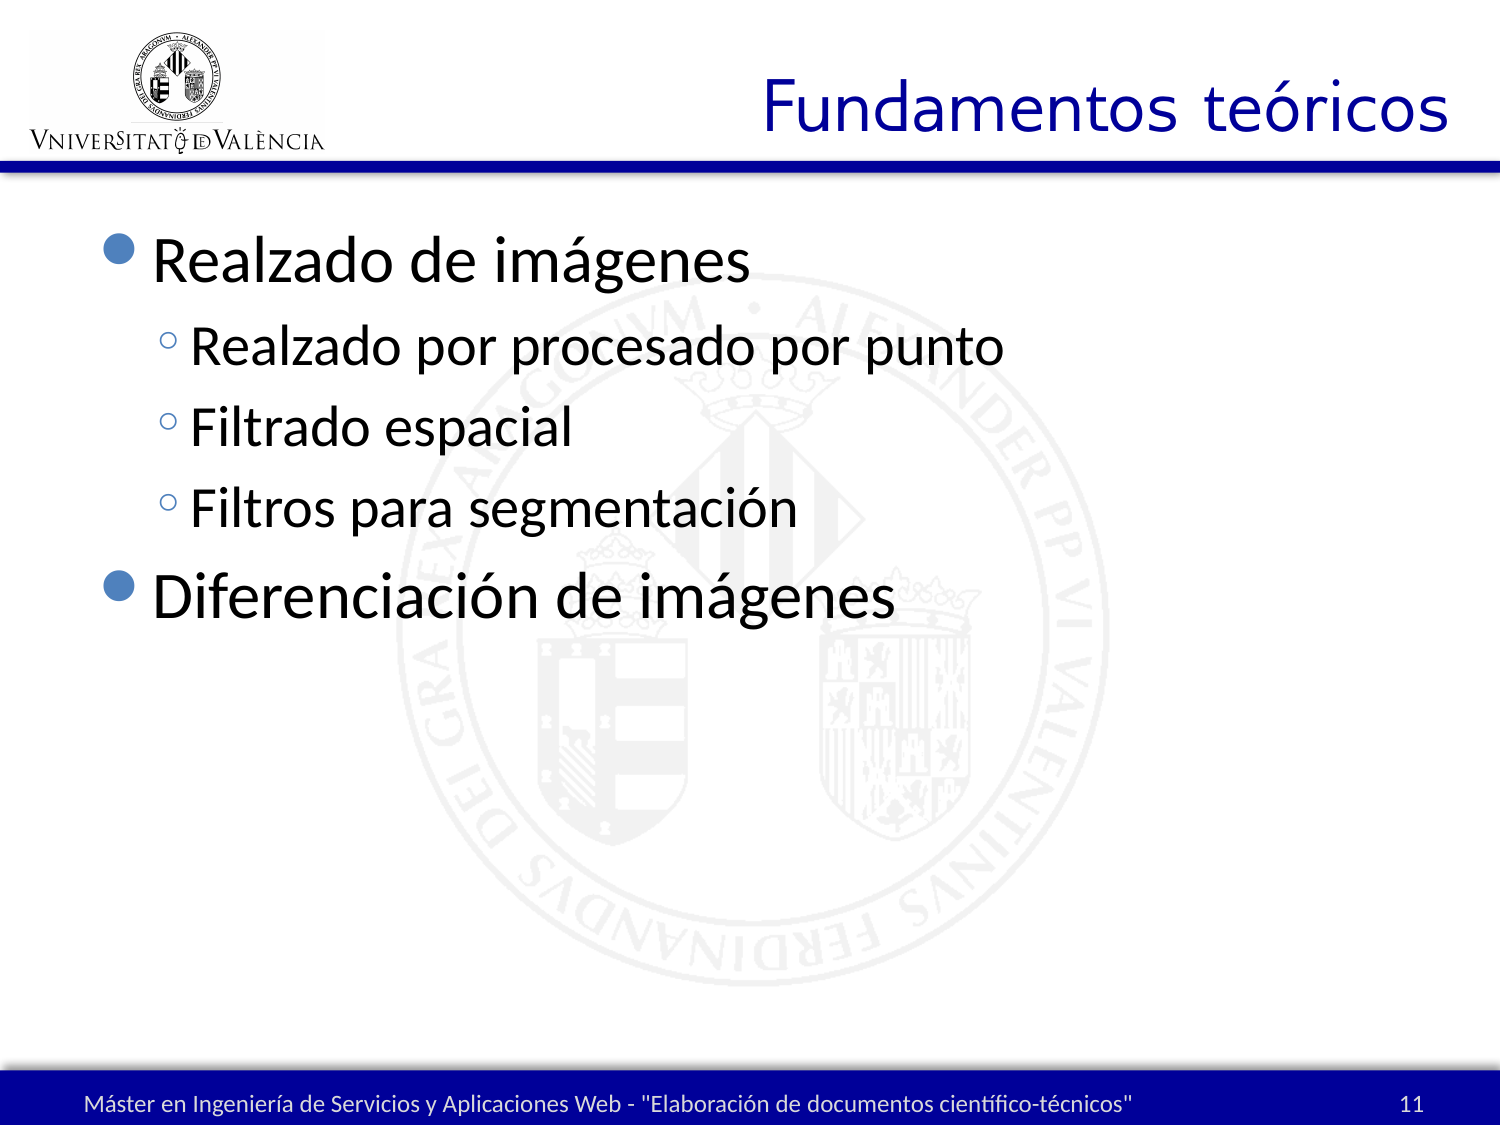

# Fundamentos teóricos
Realzado de imágenes
Realzado por procesado por punto
Filtrado espacial
Filtros para segmentación
Diferenciación de imágenes

Máster en Ingeniería de Servicios y Aplicaciones Web - "Elaboración de documentos científico-técnicos"
11